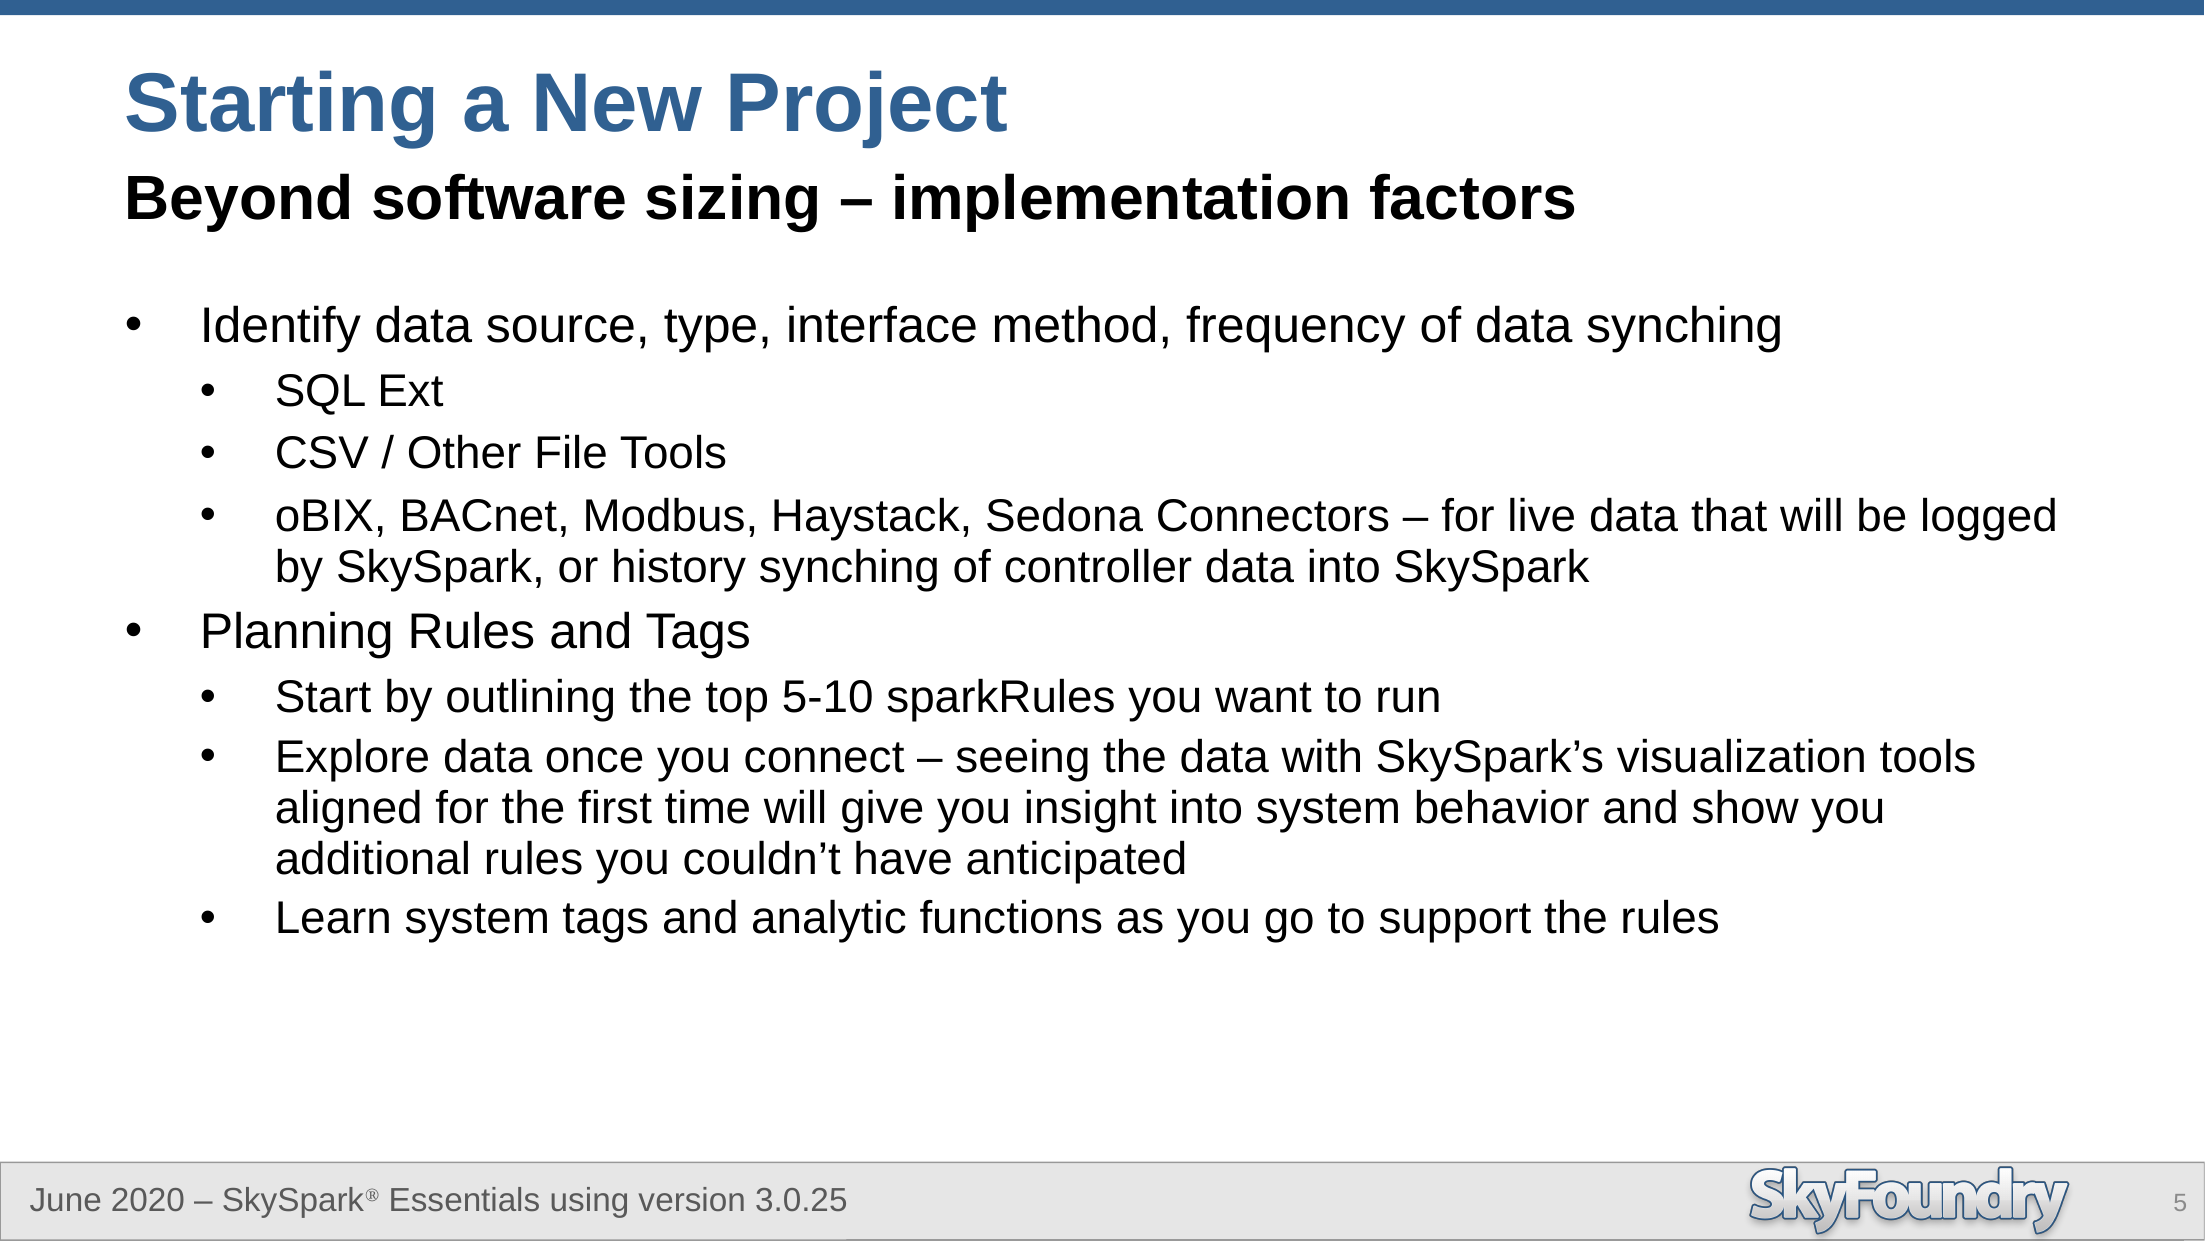

# Starting a New Project
Beyond software sizing – implementation factors
Identify data source, type, interface method, frequency of data synching
SQL Ext
CSV / Other File Tools
oBIX, BACnet, Modbus, Haystack, Sedona Connectors – for live data that will be logged by SkySpark, or history synching of controller data into SkySpark
Planning Rules and Tags
Start by outlining the top 5-10 sparkRules you want to run
Explore data once you connect – seeing the data with SkySpark’s visualization tools aligned for the first time will give you insight into system behavior and show you additional rules you couldn’t have anticipated
Learn system tags and analytic functions as you go to support the rules
5